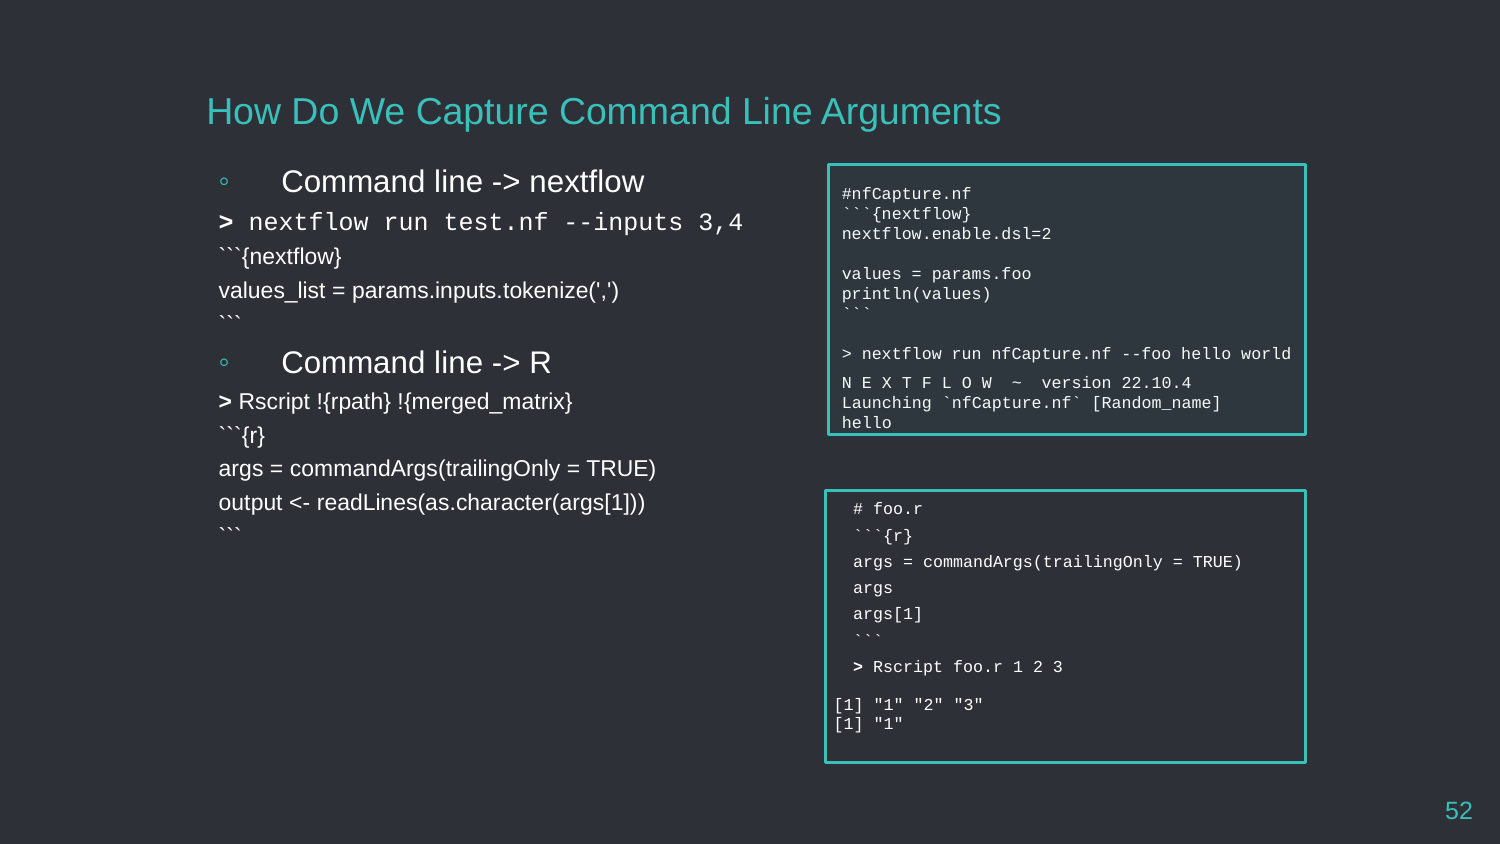

# How Do We Capture Command Line Arguments
Command line -> nextflow
> nextflow run test.nf --inputs 3,4
```{nextflow}
values_list = params.inputs.tokenize(',')
```
Command line -> R
> Rscript !{rpath} !{merged_matrix}
```{r}
args = commandArgs(trailingOnly = TRUE)
output <- readLines(as.character(args[1]))
```

#nfCapture.nf
```{nextflow}
nextflow.enable.dsl=2

values = params.foo
println(values)
```

> nextflow run nfCapture.nf --foo hello world

N E X T F L O W  ~  version 22.10.4
Launching `nfCapture.nf` [Random_name]
hello
# foo.r
```{r}
args = commandArgs(trailingOnly = TRUE)
args
args[1]
```
> Rscript foo.r 1 2 3

[1] "1" "2" "3"
[1] "1"
52